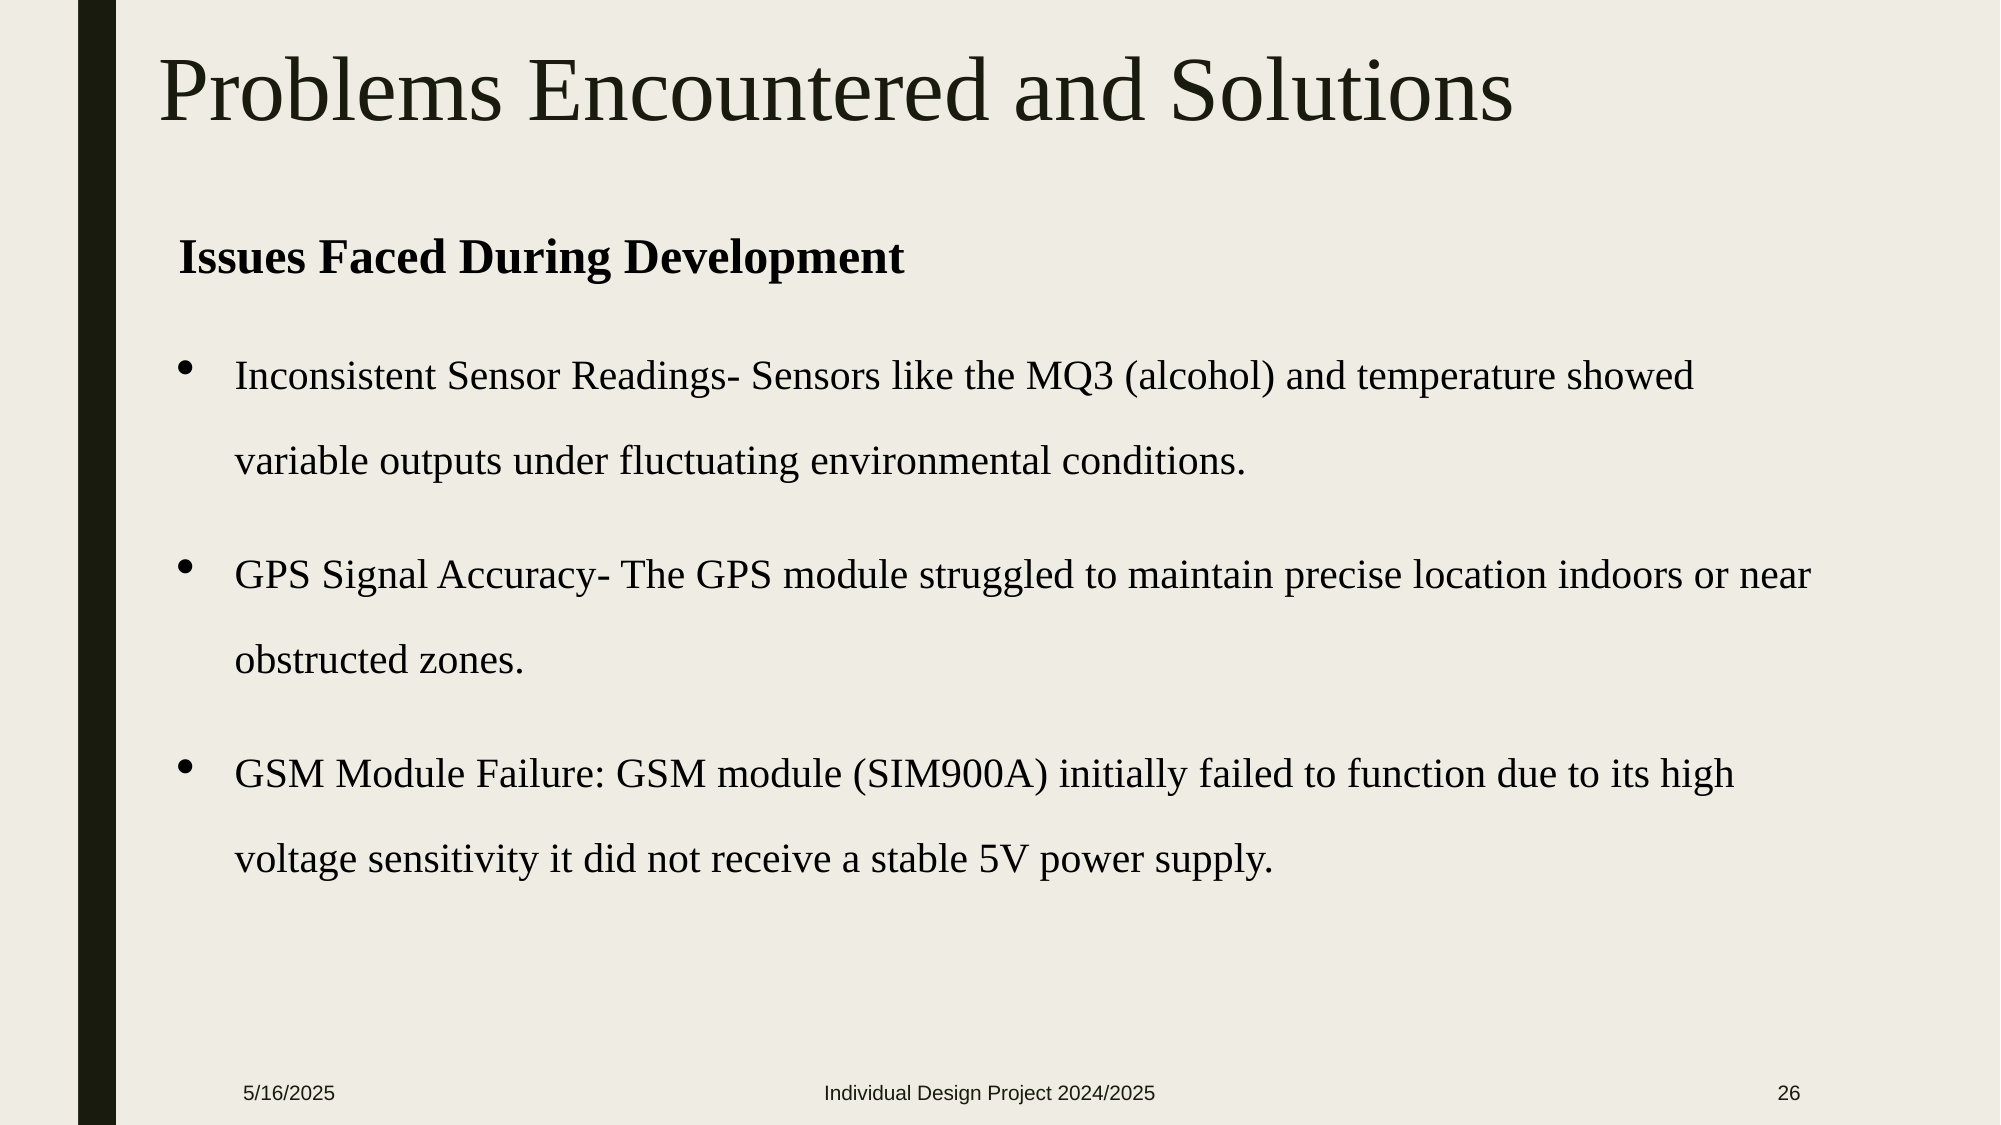

# Problems Encountered and Solutions

Issues Faced During Development
Inconsistent Sensor Readings- Sensors like the MQ3 (alcohol) and temperature showed variable outputs under fluctuating environmental conditions.
GPS Signal Accuracy- The GPS module struggled to maintain precise location indoors or near obstructed zones.
GSM Module Failure: GSM module (SIM900A) initially failed to function due to its high voltage sensitivity it did not receive a stable 5V power supply.

5/16/2025
Individual Design Project 2024/2025
26